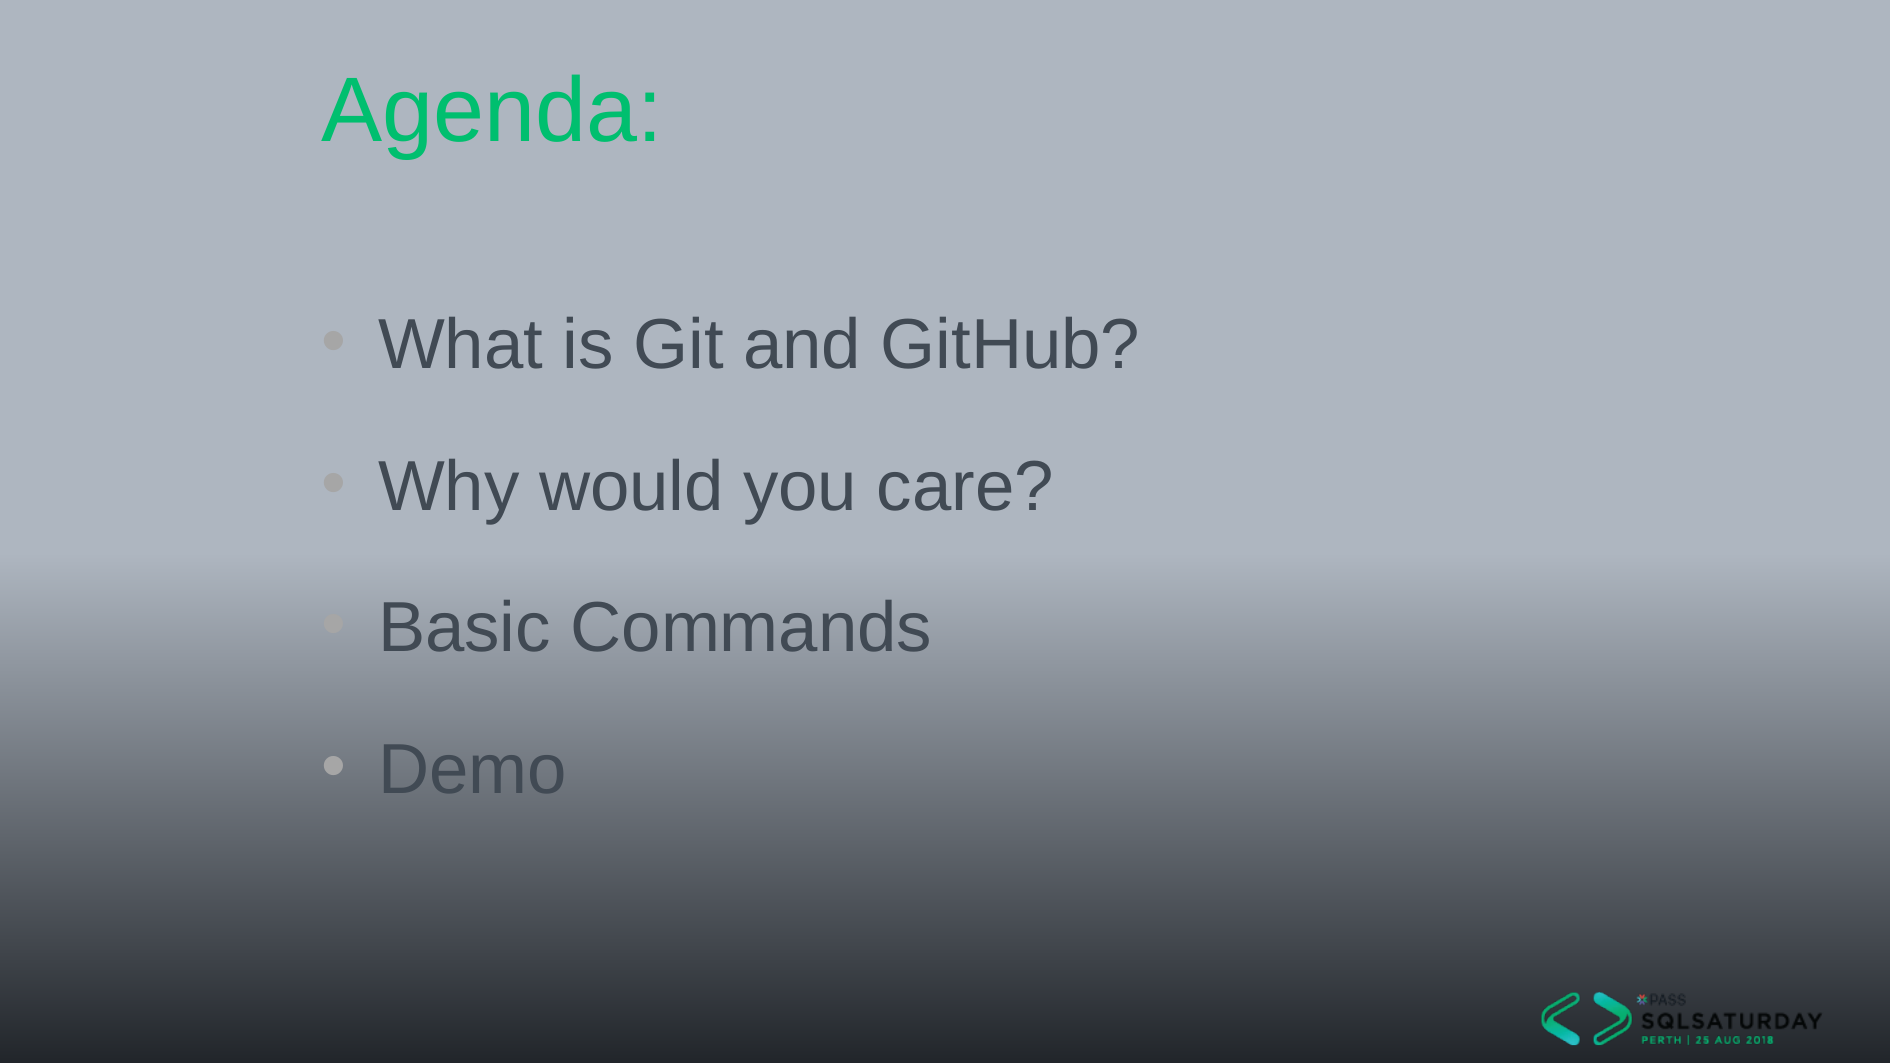

Agenda:
What is Git and GitHub?
Why would you care?
Basic Commands
Demo